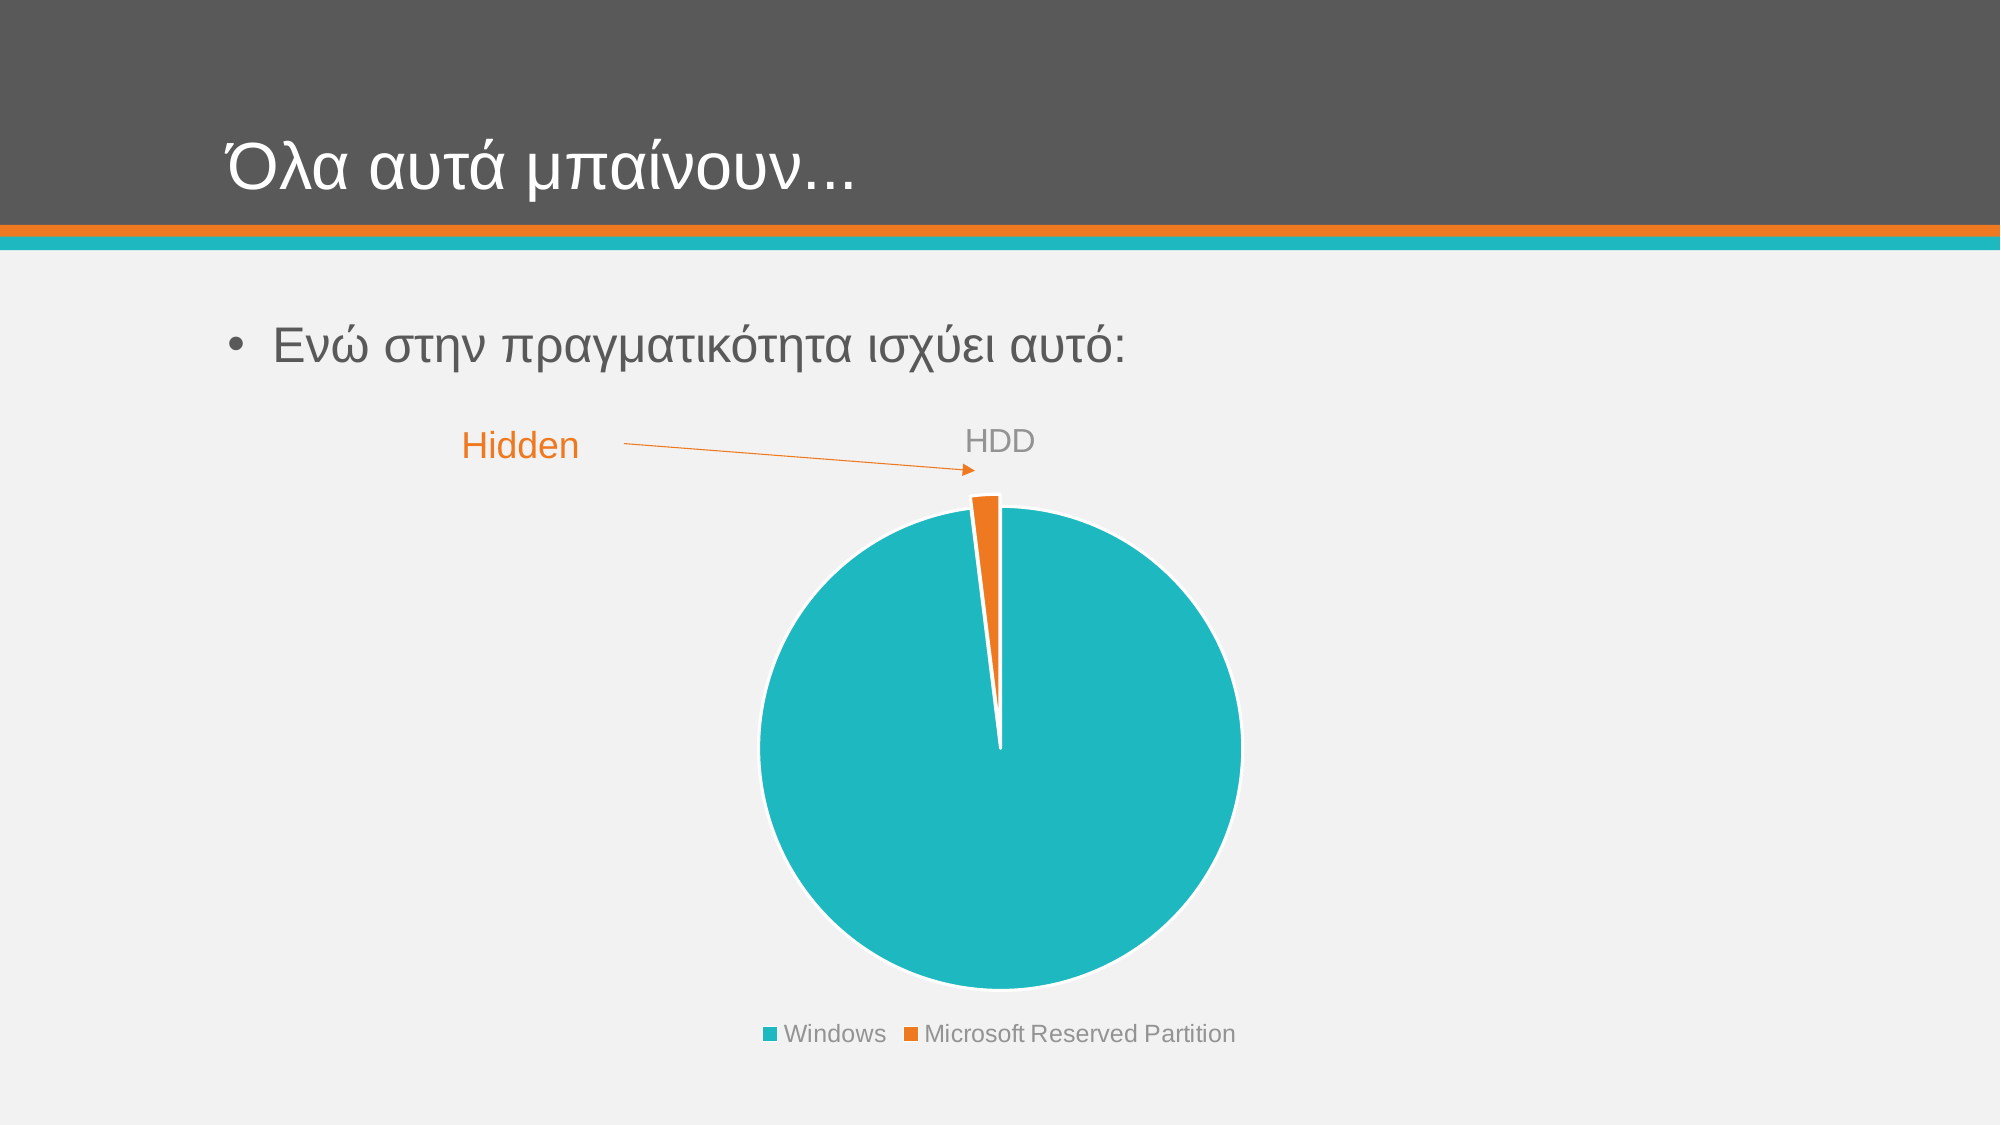

# Όλα αυτά μπαίνουν...
Ενώ στην πραγματικότητα ισχύει αυτό:

### Chart: HDD

| Category | Partitions |
|---|---|
| Windows | 1.0 |
| Microsoft Reserved Partition | 0.02 |
Hidden